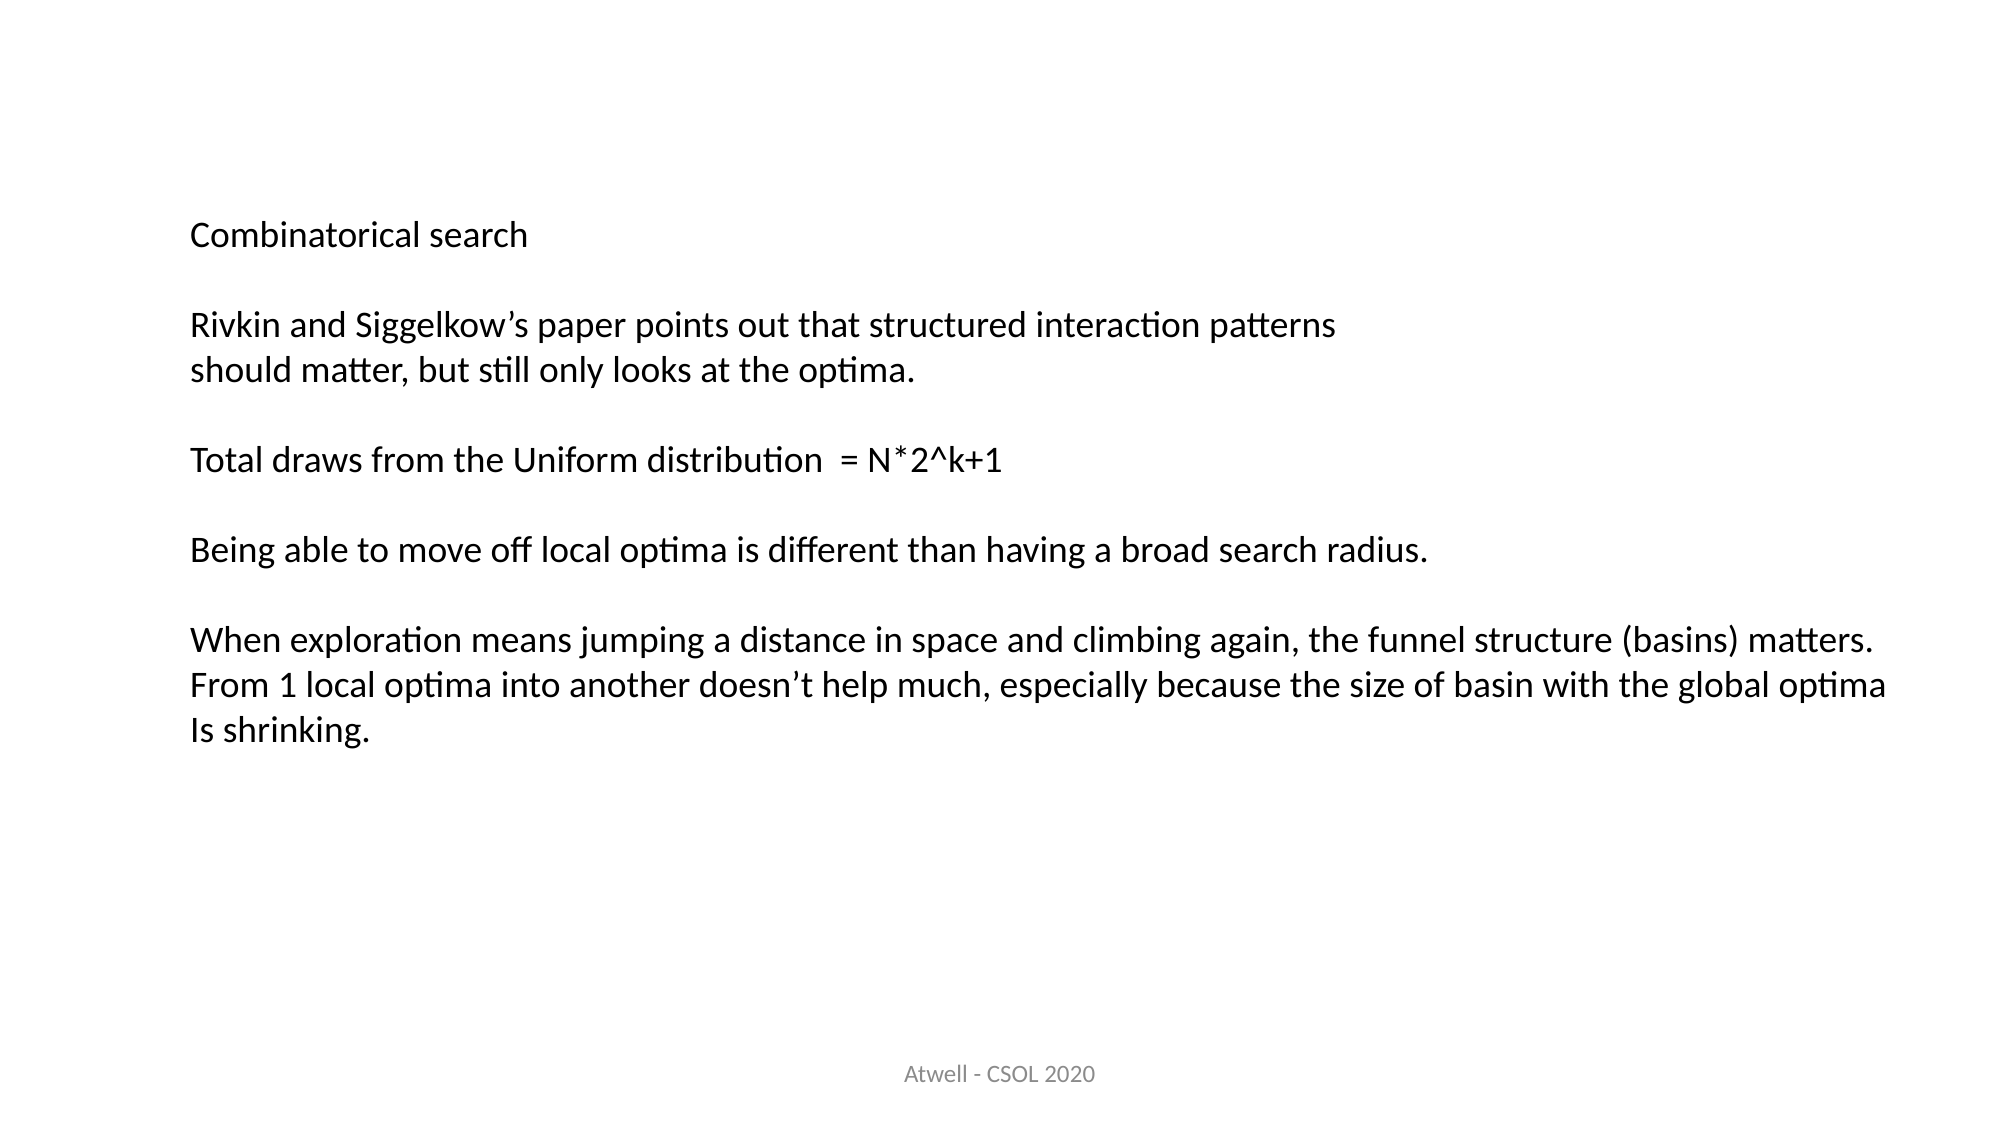

Combinatorical search

Rivkin and Siggelkow’s paper points out that structured interaction patterns
should matter, but still only looks at the optima.

Total draws from the Uniform distribution  = N*2^k+1

Being able to move off local optima is different than having a broad search radius.

When exploration means jumping a distance in space and climbing again, the funnel structure (basins) matters.
From 1 local optima into another doesn’t help much, especially because the size of basin with the global optima
Is shrinking.
Atwell - CSOL 2020